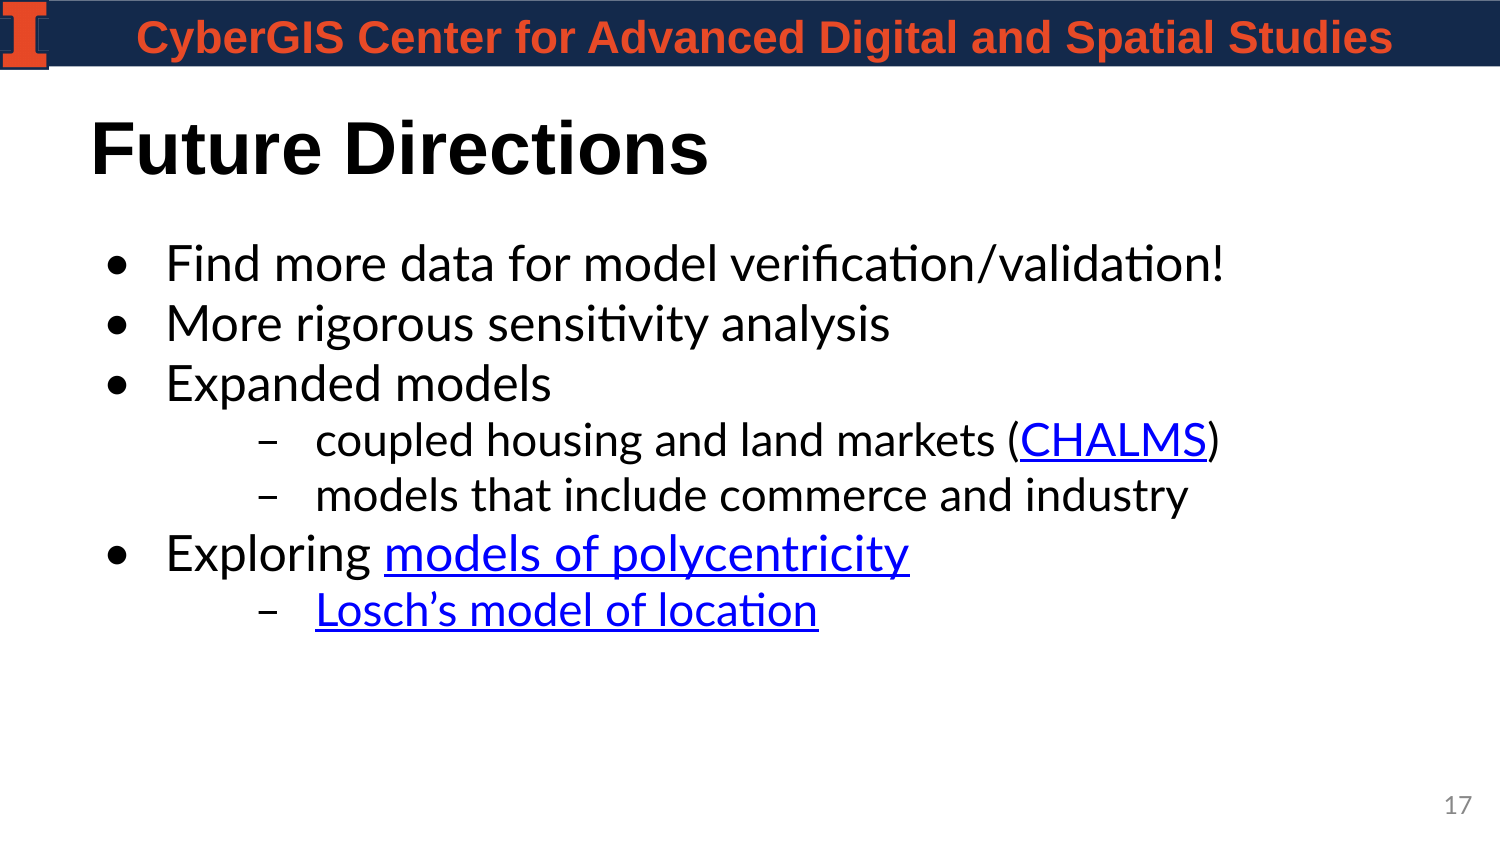

# Future Directions
Find more data for model verification/validation!
More rigorous sensitivity analysis
Expanded models
coupled housing and land markets (CHALMS)
models that include commerce and industry
Exploring models of polycentricity
Losch’s model of location

17